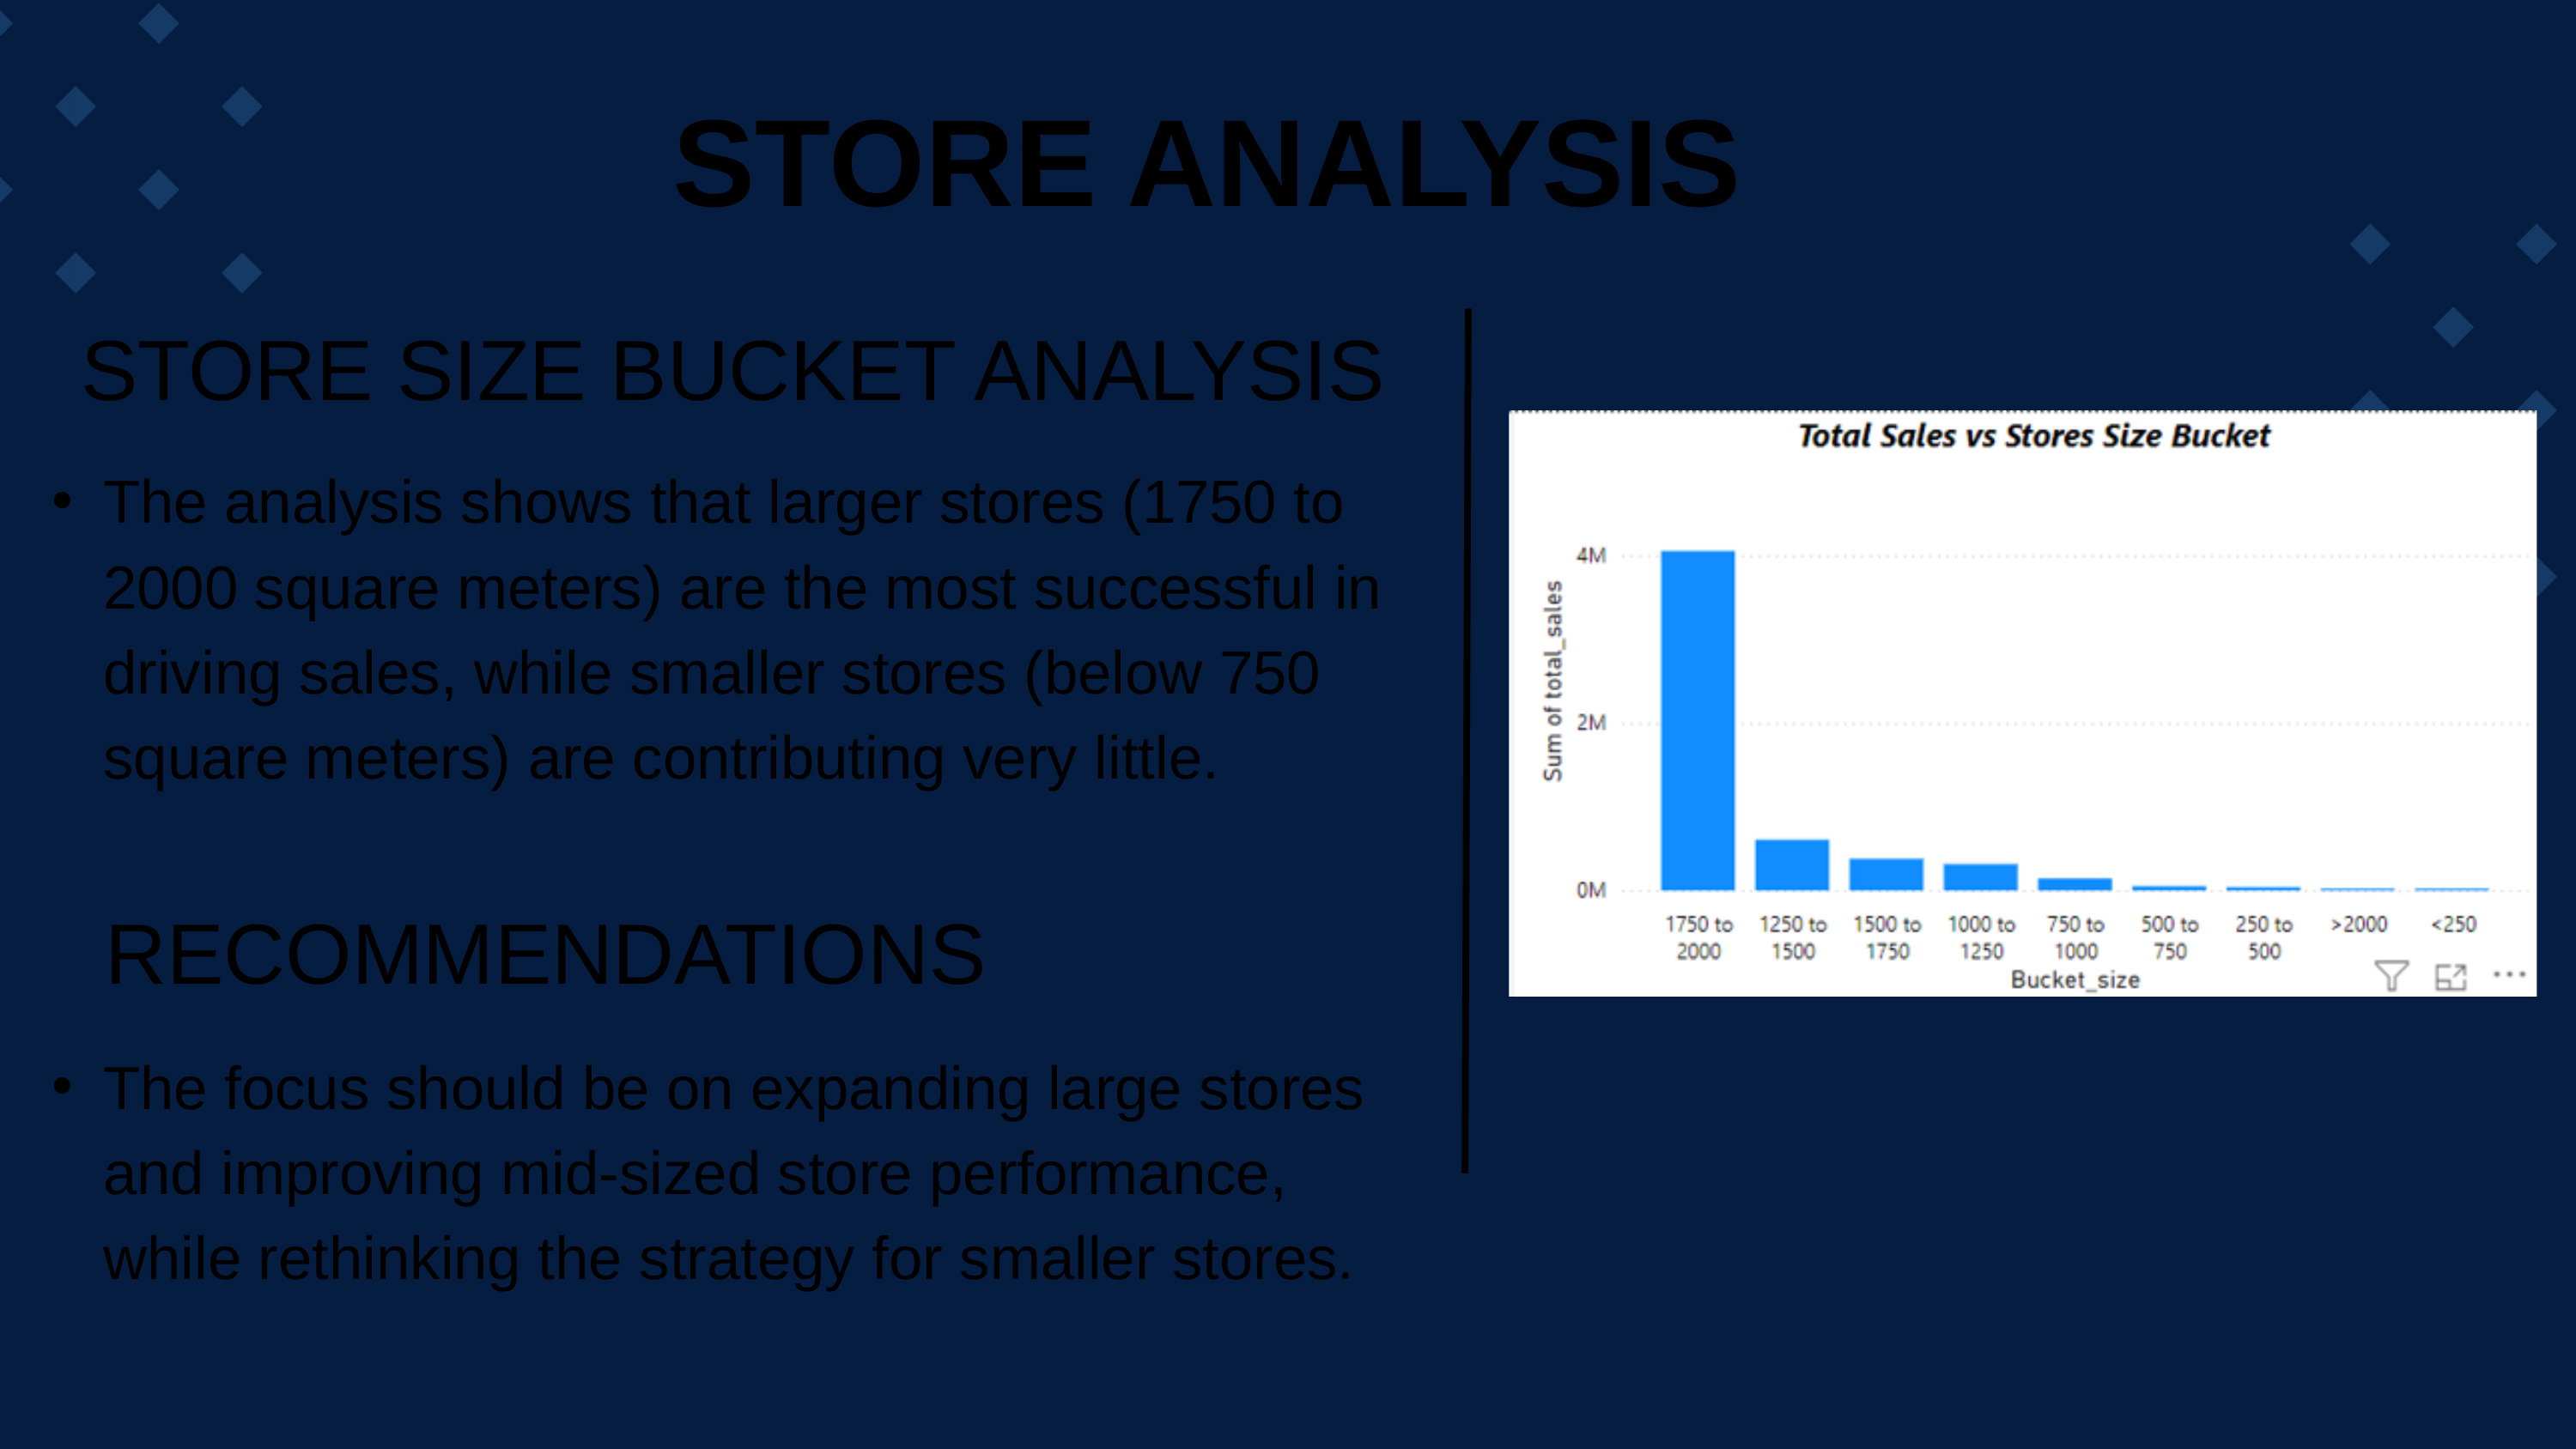

STORE ANALYSIS

STORE SIZE BUCKET ANALYSIS

The analysis shows that larger stores (1750 to 2000 square meters) are the most successful in driving sales, while smaller stores (below 750 square meters) are contributing very little.
RECOMMENDATIONS
The focus should be on expanding large stores and improving mid-sized store performance, while rethinking the strategy for smaller stores.